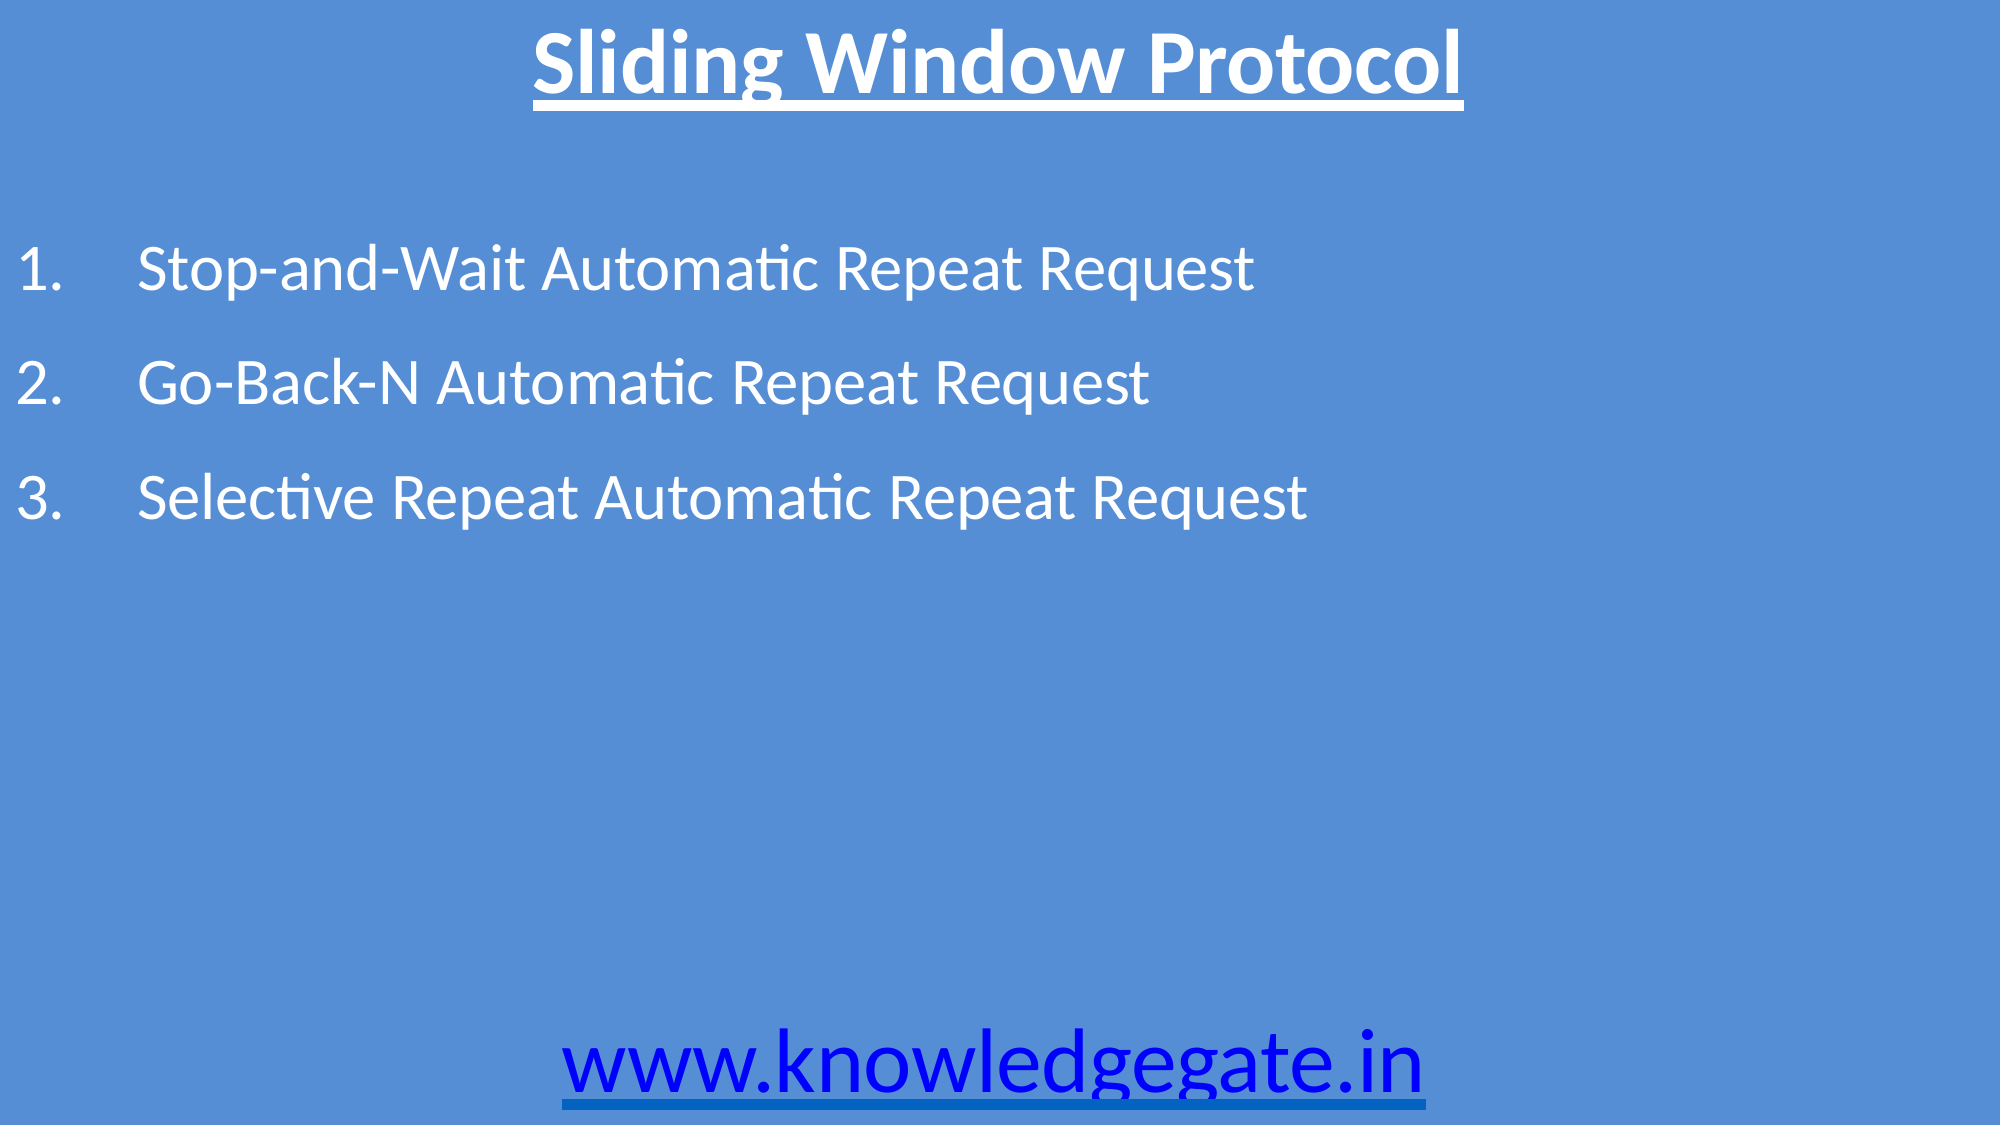

# Sliding Window Protocol
Stop-and-Wait Automatic Repeat Request
Go-Back-N Automatic Repeat Request
Selective Repeat Automatic Repeat Request
www.knowledgegate.in